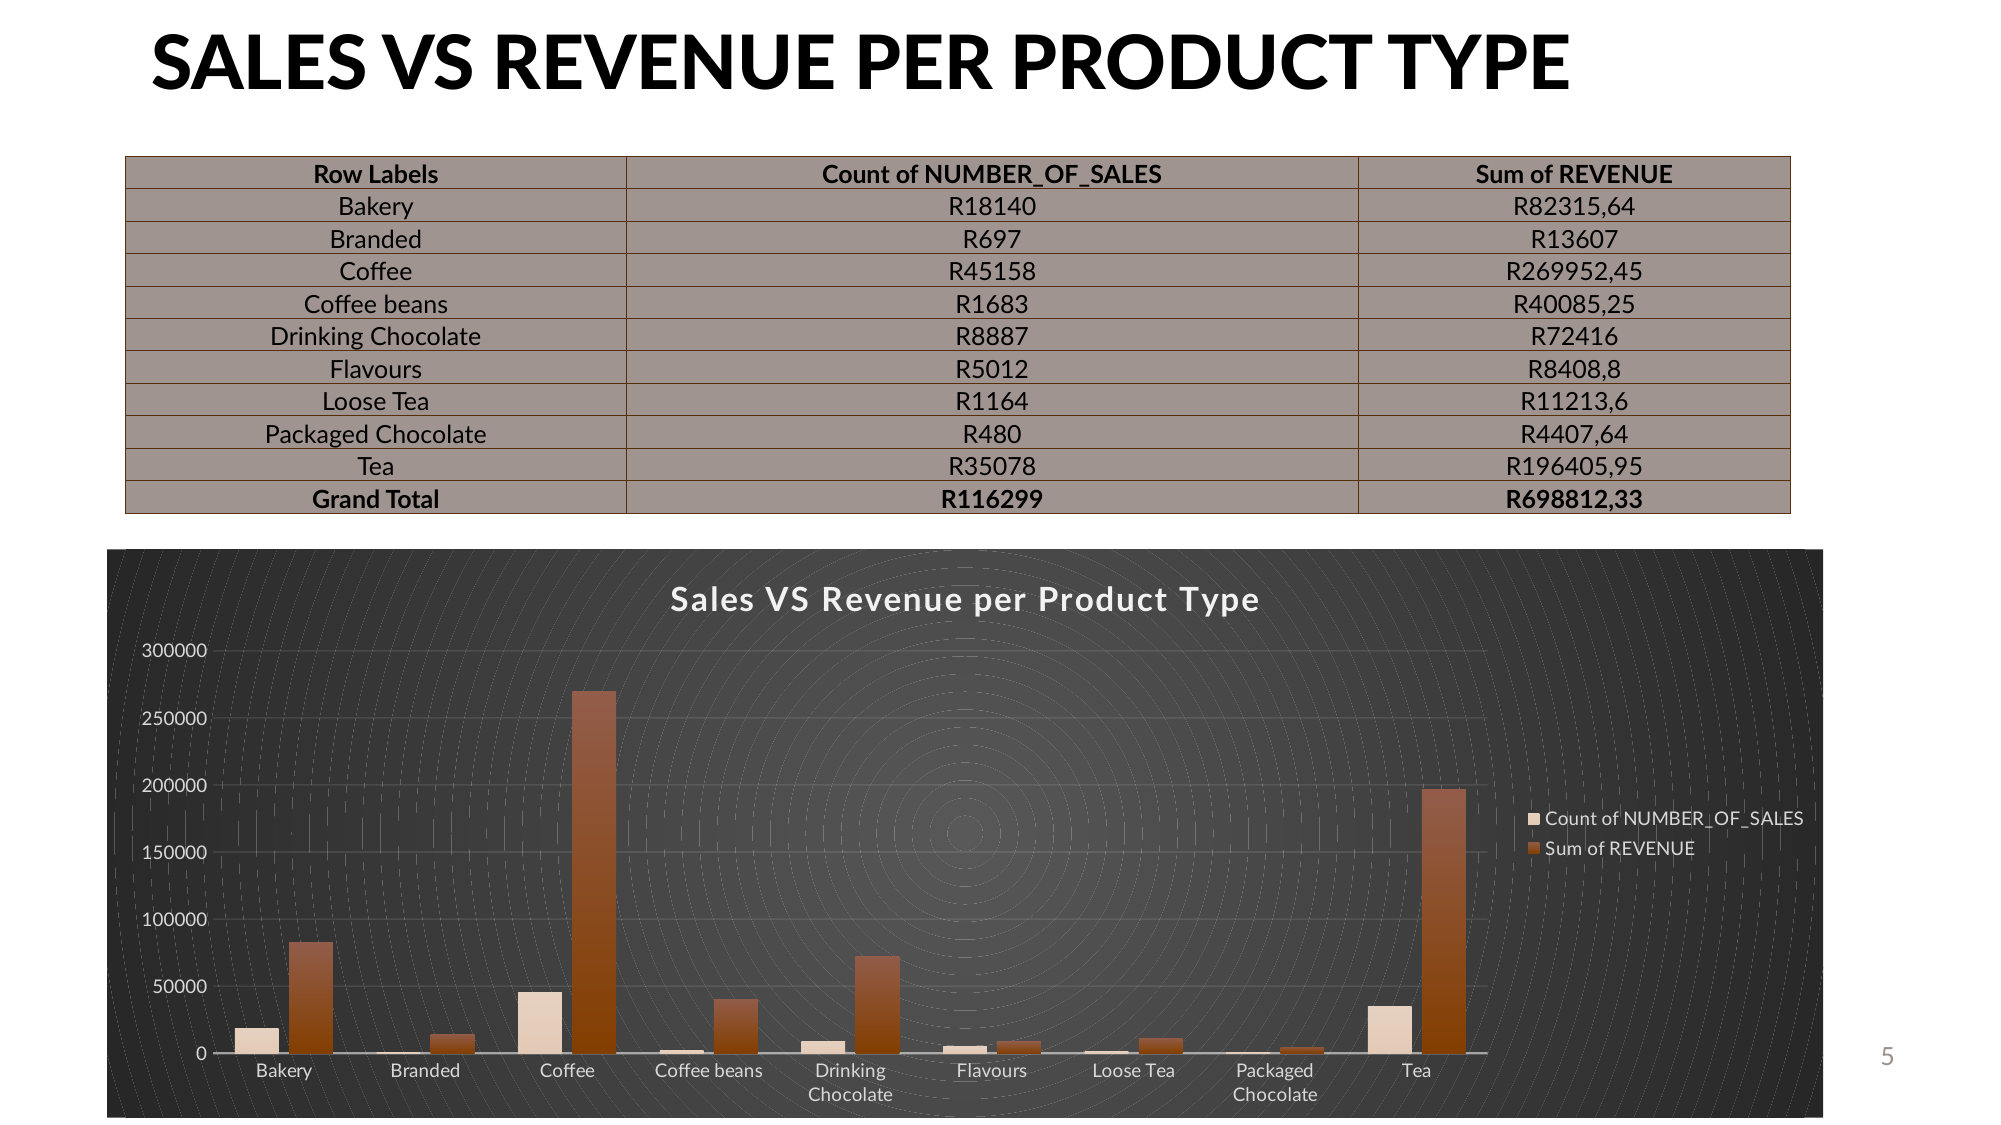

# Sales vs revenue per product type
| Row Labels | Count of NUMBER\_OF\_SALES | Sum of REVENUE |
| --- | --- | --- |
| Bakery | R18140 | R82315,64 |
| Branded | R697 | R13607 |
| Coffee | R45158 | R269952,45 |
| Coffee beans | R1683 | R40085,25 |
| Drinking Chocolate | R8887 | R72416 |
| Flavours | R5012 | R8408,8 |
| Loose Tea | R1164 | R11213,6 |
| Packaged Chocolate | R480 | R4407,64 |
| Tea | R35078 | R196405,95 |
| Grand Total | R116299 | R698812,33 |

### Chart: Sales VS Revenue per Product Type

| Category | Count of NUMBER_OF_SALES | Sum of REVENUE |
|---|---|---|
| Bakery | 18140.0 | 82315.6400000001 |
| Branded | 697.0 | 13607.0 |
| Coffee | 45158.0 | 269952.45000001177 |
| Coffee beans | 1683.0 | 40085.24999999996 |
| Drinking Chocolate | 8887.0 | 72416.0 |
| Flavours | 5012.0 | 8408.800000000389 |
| Loose Tea | 1164.0 | 11213.600000000071 |
| Packaged Chocolate | 480.0 | 4407.639999999991 |
| Tea | 35078.0 | 196405.95000000522 |
5